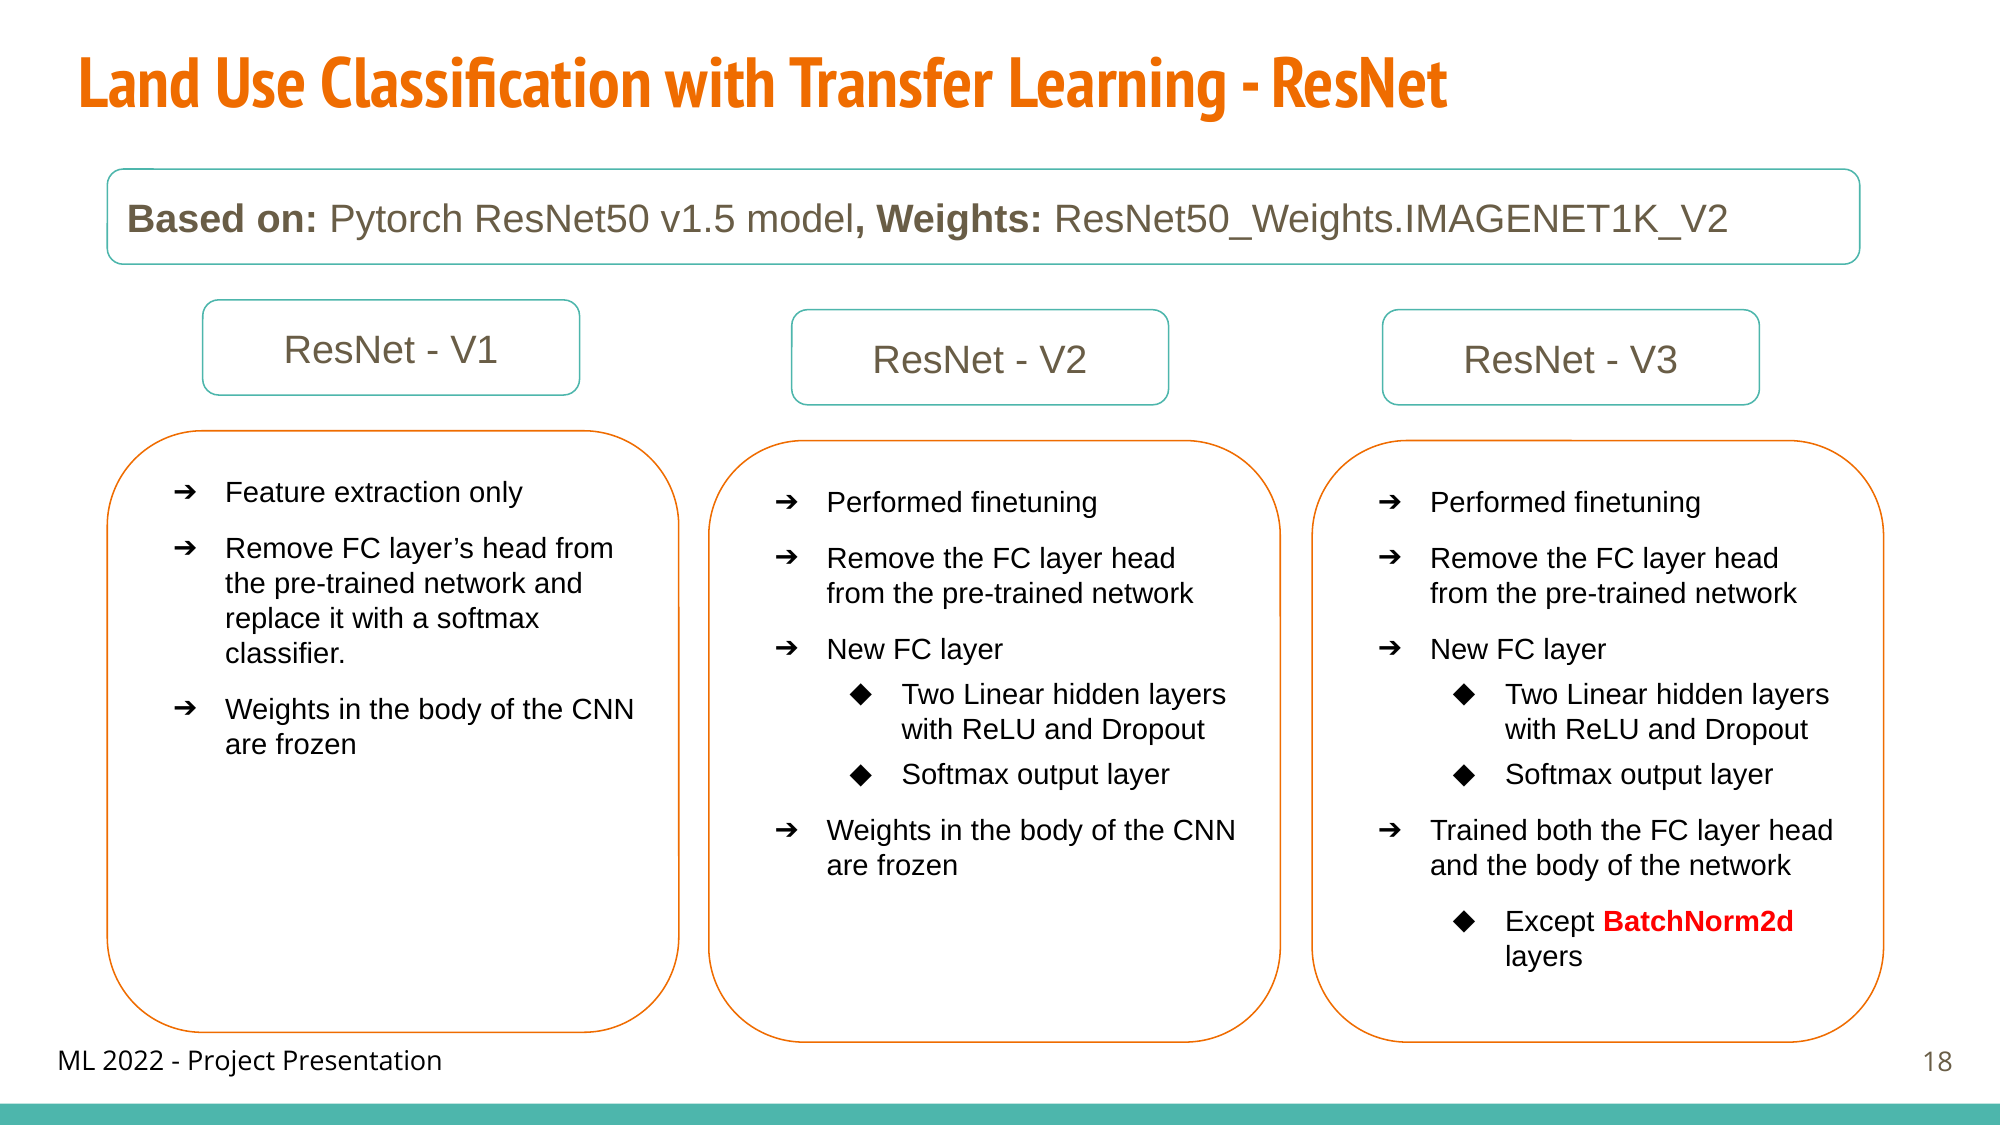

# Land Use Classification with Transfer Learning - ResNet
Based on: Pytorch ResNet50 v1.5 model, Weights: ResNet50_Weights.IMAGENET1K_V2
ResNet - V1
ResNet - V2
ResNet - V3
Feature extraction only
Remove FC layer’s head from the pre-trained network and replace it with a softmax classifier.
Weights in the body of the CNN are frozen
Performed finetuning
Remove the FC layer head from the pre-trained network
New FC layer
Two Linear hidden layers with ReLU and Dropout
Softmax output layer
Weights in the body of the CNN are frozen
Performed finetuning
Remove the FC layer head from the pre-trained network
New FC layer
Two Linear hidden layers with ReLU and Dropout
Softmax output layer
Trained both the FC layer head and the body of the network
Except BatchNorm2d layers
18